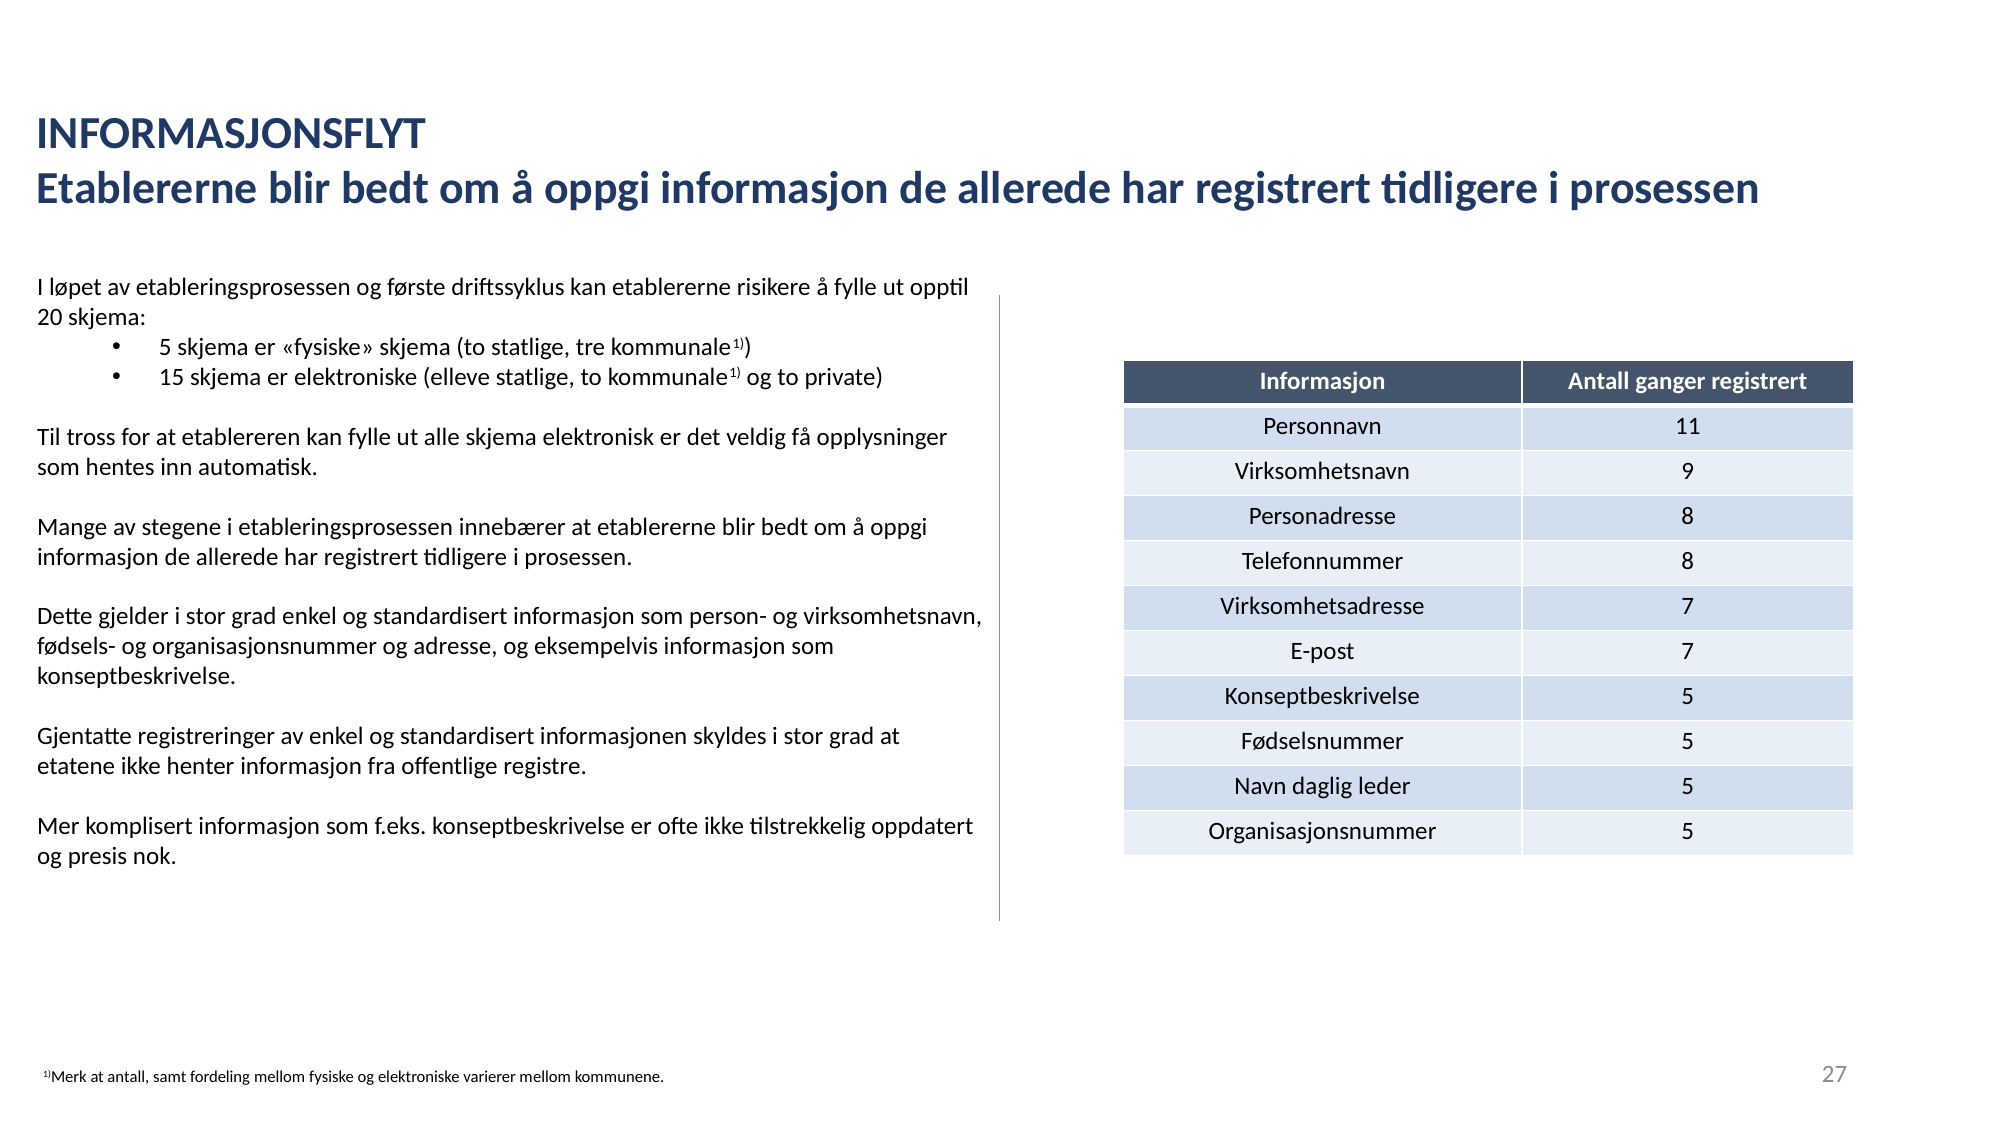

INFORMASJONSFLYT
Etablererne blir bedt om å oppgi informasjon de allerede har registrert tidligere i prosessen
I løpet av etableringsprosessen og første driftssyklus kan etablererne risikere å fylle ut opptil 20 skjema:
5 skjema er «fysiske» skjema (to statlige, tre kommunale1))
15 skjema er elektroniske (elleve statlige, to kommunale1) og to private)

Til tross for at etablereren kan fylle ut alle skjema elektronisk er det veldig få opplysninger som hentes inn automatisk.

Mange av stegene i etableringsprosessen innebærer at etablererne blir bedt om å oppgi informasjon de allerede har registrert tidligere i prosessen.

Dette gjelder i stor grad enkel og standardisert informasjon som person- og virksomhetsnavn, fødsels- og organisasjonsnummer og adresse, og eksempelvis informasjon som konseptbeskrivelse.

Gjentatte registreringer av enkel og standardisert informasjonen skyldes i stor grad at etatene ikke henter informasjon fra offentlige registre.

Mer komplisert informasjon som f.eks. konseptbeskrivelse er ofte ikke tilstrekkelig oppdatert og presis nok.
| Informasjon | Antall ganger registrert |
| --- | --- |
| Personnavn | 11 |
| Virksomhetsnavn | 9 |
| Personadresse | 8 |
| Telefonnummer | 8 |
| Virksomhetsadresse | 7 |
| E-post | 7 |
| Konseptbeskrivelse | 5 |
| Fødselsnummer | 5 |
| Navn daglig leder | 5 |
| Organisasjonsnummer | 5 |
27
1)Merk at antall, samt fordeling mellom fysiske og elektroniske varierer mellom kommunene.